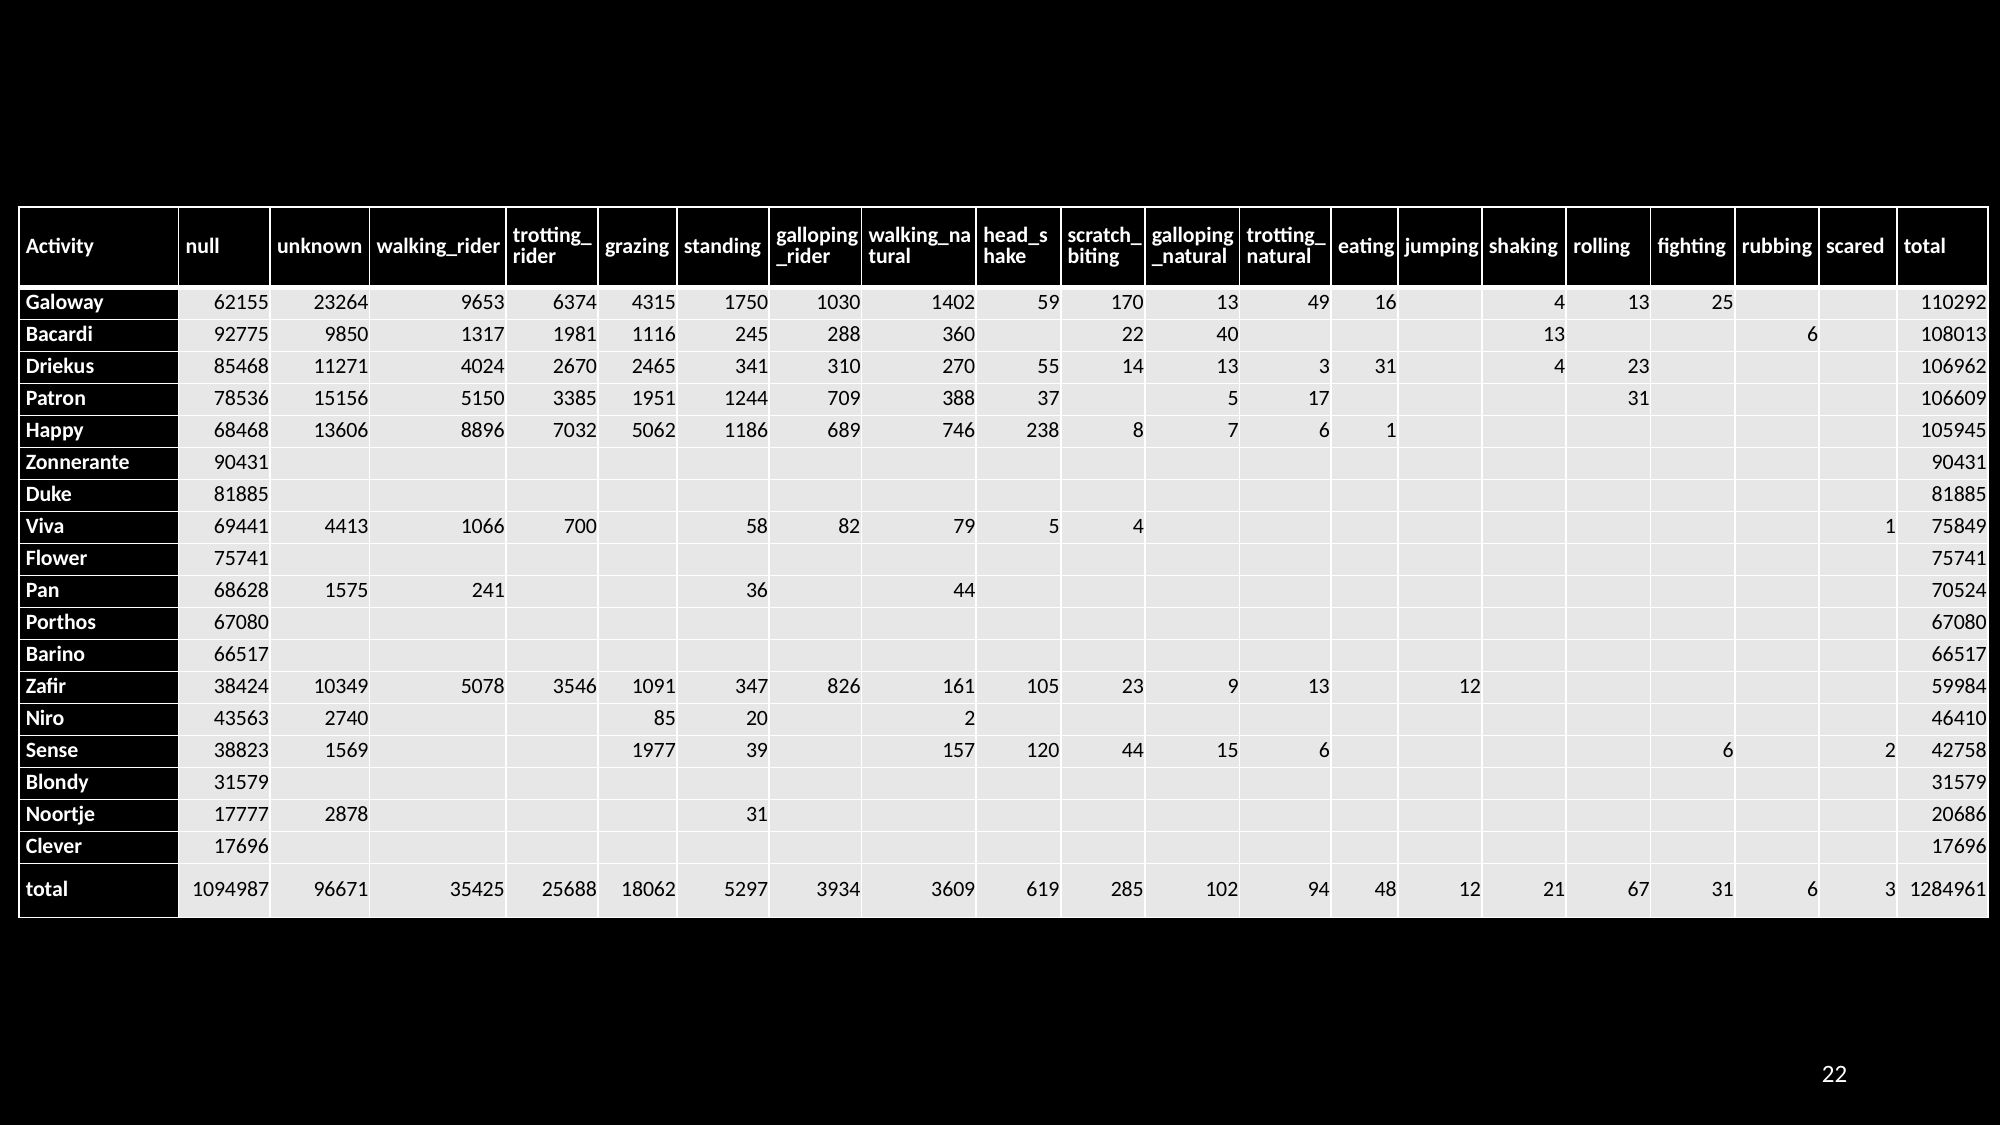

| Activity | null | unknown | walking\_rider | trotting\_rider | grazing | standing | galloping\_rider | walking\_natural | head\_shake | scratch\_biting | galloping\_natural | trotting\_natural | eating | jumping | shaking | rolling | fighting | rubbing | scared | total |
| --- | --- | --- | --- | --- | --- | --- | --- | --- | --- | --- | --- | --- | --- | --- | --- | --- | --- | --- | --- | --- |
| Galoway | 62155 | 23264 | 9653 | 6374 | 4315 | 1750 | 1030 | 1402 | 59 | 170 | 13 | 49 | 16 |  | 4 | 13 | 25 |  |  | 110292 |
| Bacardi | 92775 | 9850 | 1317 | 1981 | 1116 | 245 | 288 | 360 |  | 22 | 40 |  |  |  | 13 |  |  | 6 |  | 108013 |
| Driekus | 85468 | 11271 | 4024 | 2670 | 2465 | 341 | 310 | 270 | 55 | 14 | 13 | 3 | 31 |  | 4 | 23 |  |  |  | 106962 |
| Patron | 78536 | 15156 | 5150 | 3385 | 1951 | 1244 | 709 | 388 | 37 |  | 5 | 17 |  |  |  | 31 |  |  |  | 106609 |
| Happy | 68468 | 13606 | 8896 | 7032 | 5062 | 1186 | 689 | 746 | 238 | 8 | 7 | 6 | 1 |  |  |  |  |  |  | 105945 |
| Zonnerante | 90431 |  |  |  |  |  |  |  |  |  |  |  |  |  |  |  |  |  |  | 90431 |
| Duke | 81885 |  |  |  |  |  |  |  |  |  |  |  |  |  |  |  |  |  |  | 81885 |
| Viva | 69441 | 4413 | 1066 | 700 |  | 58 | 82 | 79 | 5 | 4 |  |  |  |  |  |  |  |  | 1 | 75849 |
| Flower | 75741 |  |  |  |  |  |  |  |  |  |  |  |  |  |  |  |  |  |  | 75741 |
| Pan | 68628 | 1575 | 241 |  |  | 36 |  | 44 |  |  |  |  |  |  |  |  |  |  |  | 70524 |
| Porthos | 67080 |  |  |  |  |  |  |  |  |  |  |  |  |  |  |  |  |  |  | 67080 |
| Barino | 66517 |  |  |  |  |  |  |  |  |  |  |  |  |  |  |  |  |  |  | 66517 |
| Zafir | 38424 | 10349 | 5078 | 3546 | 1091 | 347 | 826 | 161 | 105 | 23 | 9 | 13 |  | 12 |  |  |  |  |  | 59984 |
| Niro | 43563 | 2740 |  |  | 85 | 20 |  | 2 |  |  |  |  |  |  |  |  |  |  |  | 46410 |
| Sense | 38823 | 1569 |  |  | 1977 | 39 |  | 157 | 120 | 44 | 15 | 6 |  |  |  |  | 6 |  | 2 | 42758 |
| Blondy | 31579 |  |  |  |  |  |  |  |  |  |  |  |  |  |  |  |  |  |  | 31579 |
| Noortje | 17777 | 2878 |  |  |  | 31 |  |  |  |  |  |  |  |  |  |  |  |  |  | 20686 |
| Clever | 17696 |  |  |  |  |  |  |  |  |  |  |  |  |  |  |  |  |  |  | 17696 |
| total | 1094987 | 96671 | 35425 | 25688 | 18062 | 5297 | 3934 | 3609 | 619 | 285 | 102 | 94 | 48 | 12 | 21 | 67 | 31 | 6 | 3 | 1284961 |
22